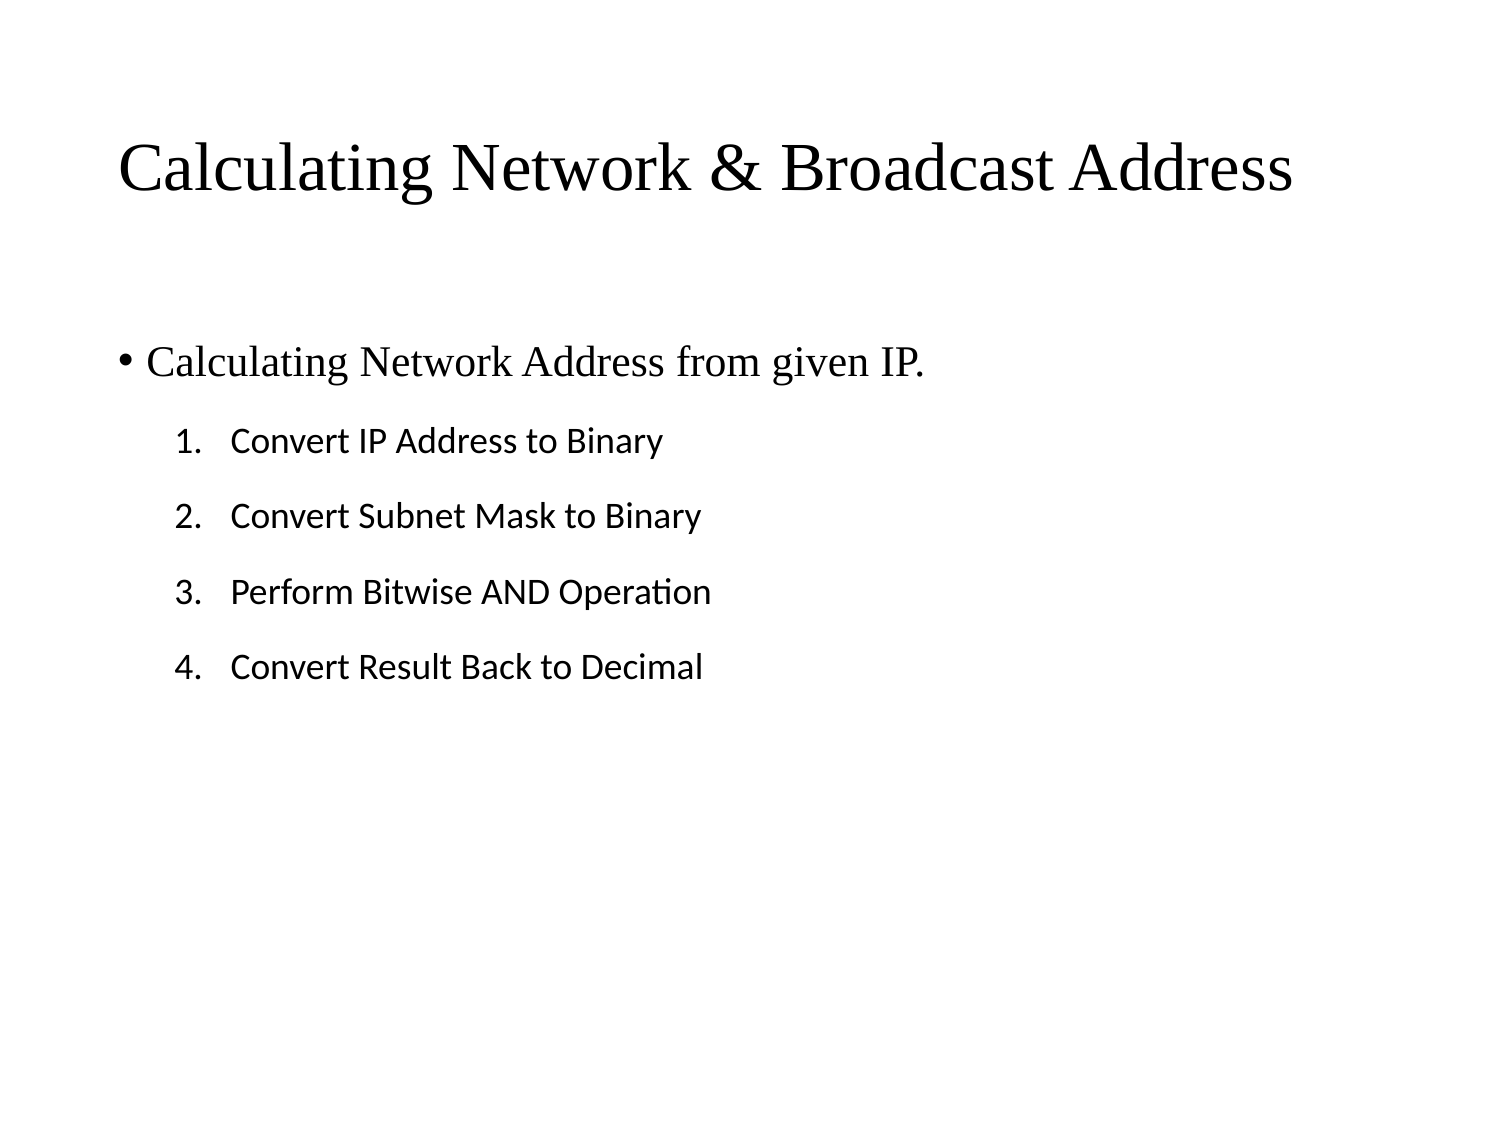

# Calculating Network & Broadcast Address
Calculating Network Address from given IP.
Convert IP Address to Binary
Convert Subnet Mask to Binary
Perform Bitwise AND Operation
Convert Result Back to Decimal